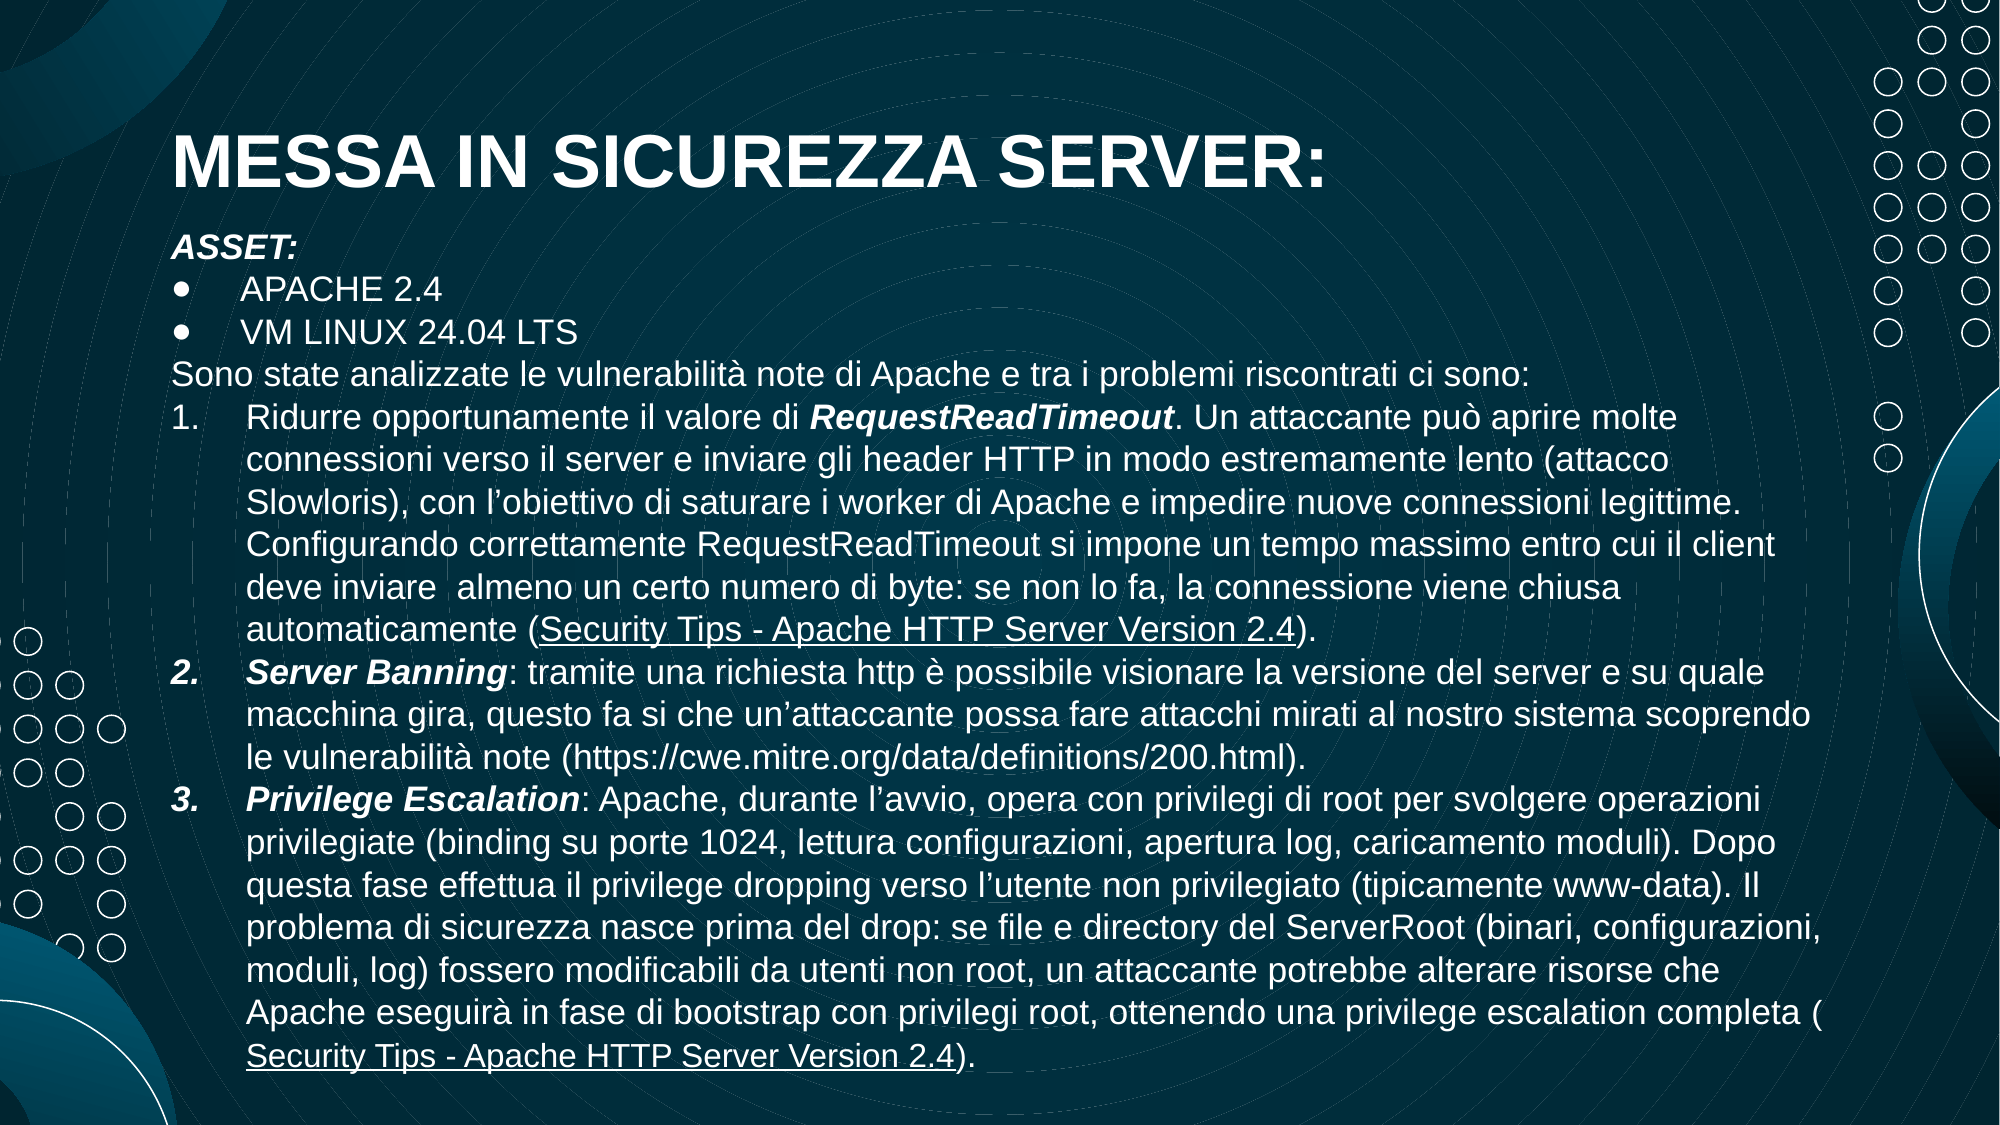

# MESSA IN SICUREZZA SERVER:
ASSET:
APACHE 2.4
VM LINUX 24.04 LTS
Sono state analizzate le vulnerabilità note di Apache e tra i problemi riscontrati ci sono:
Ridurre opportunamente il valore di RequestReadTimeout. Un attaccante può aprire molte connessioni verso il server e inviare gli header HTTP in modo estremamente lento (attacco Slowloris), con l’obiettivo di saturare i worker di Apache e impedire nuove connessioni legittime. Configurando correttamente RequestReadTimeout si impone un tempo massimo entro cui il client deve inviare  almeno un certo numero di byte: se non lo fa, la connessione viene chiusa automaticamente (Security Tips - Apache HTTP Server Version 2.4).
Server Banning: tramite una richiesta http è possibile visionare la versione del server e su quale macchina gira, questo fa si che un’attaccante possa fare attacchi mirati al nostro sistema scoprendo le vulnerabilità note (https://cwe.mitre.org/data/definitions/200.html).
Privilege Escalation: Apache, durante l’avvio, opera con privilegi di root per svolgere operazioni privilegiate (binding su porte 1024, lettura configurazioni, apertura log, caricamento moduli). Dopo questa fase effettua il privilege dropping verso l’utente non privilegiato (tipicamente www-data). Il problema di sicurezza nasce prima del drop: se file e directory del ServerRoot (binari, configurazioni, moduli, log) fossero modificabili da utenti non root, un attaccante potrebbe alterare risorse che Apache eseguirà in fase di bootstrap con privilegi root, ottenendo una privilege escalation completa (Security Tips - Apache HTTP Server Version 2.4).